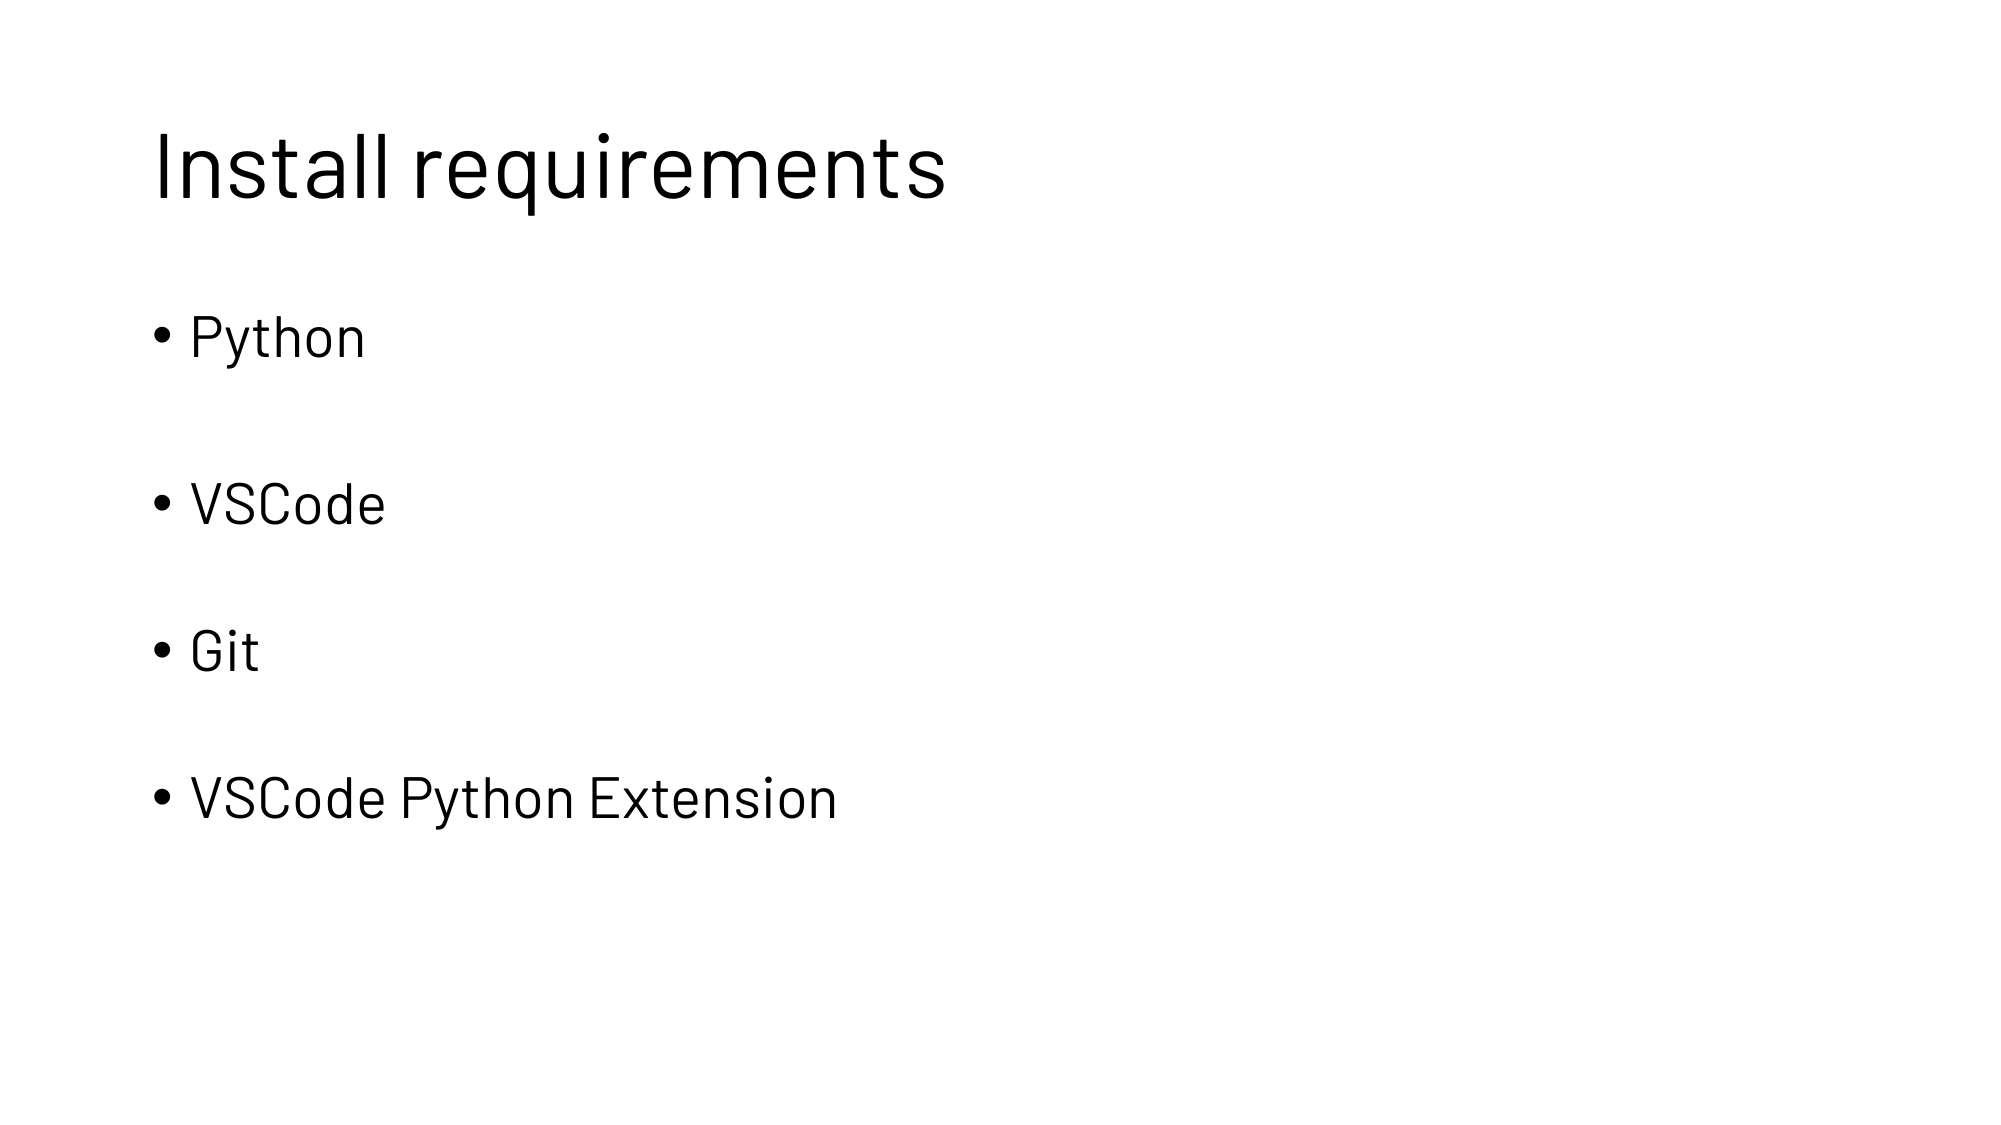

# Install requirements
Python

VSCode
Git
VSCode Python Extension